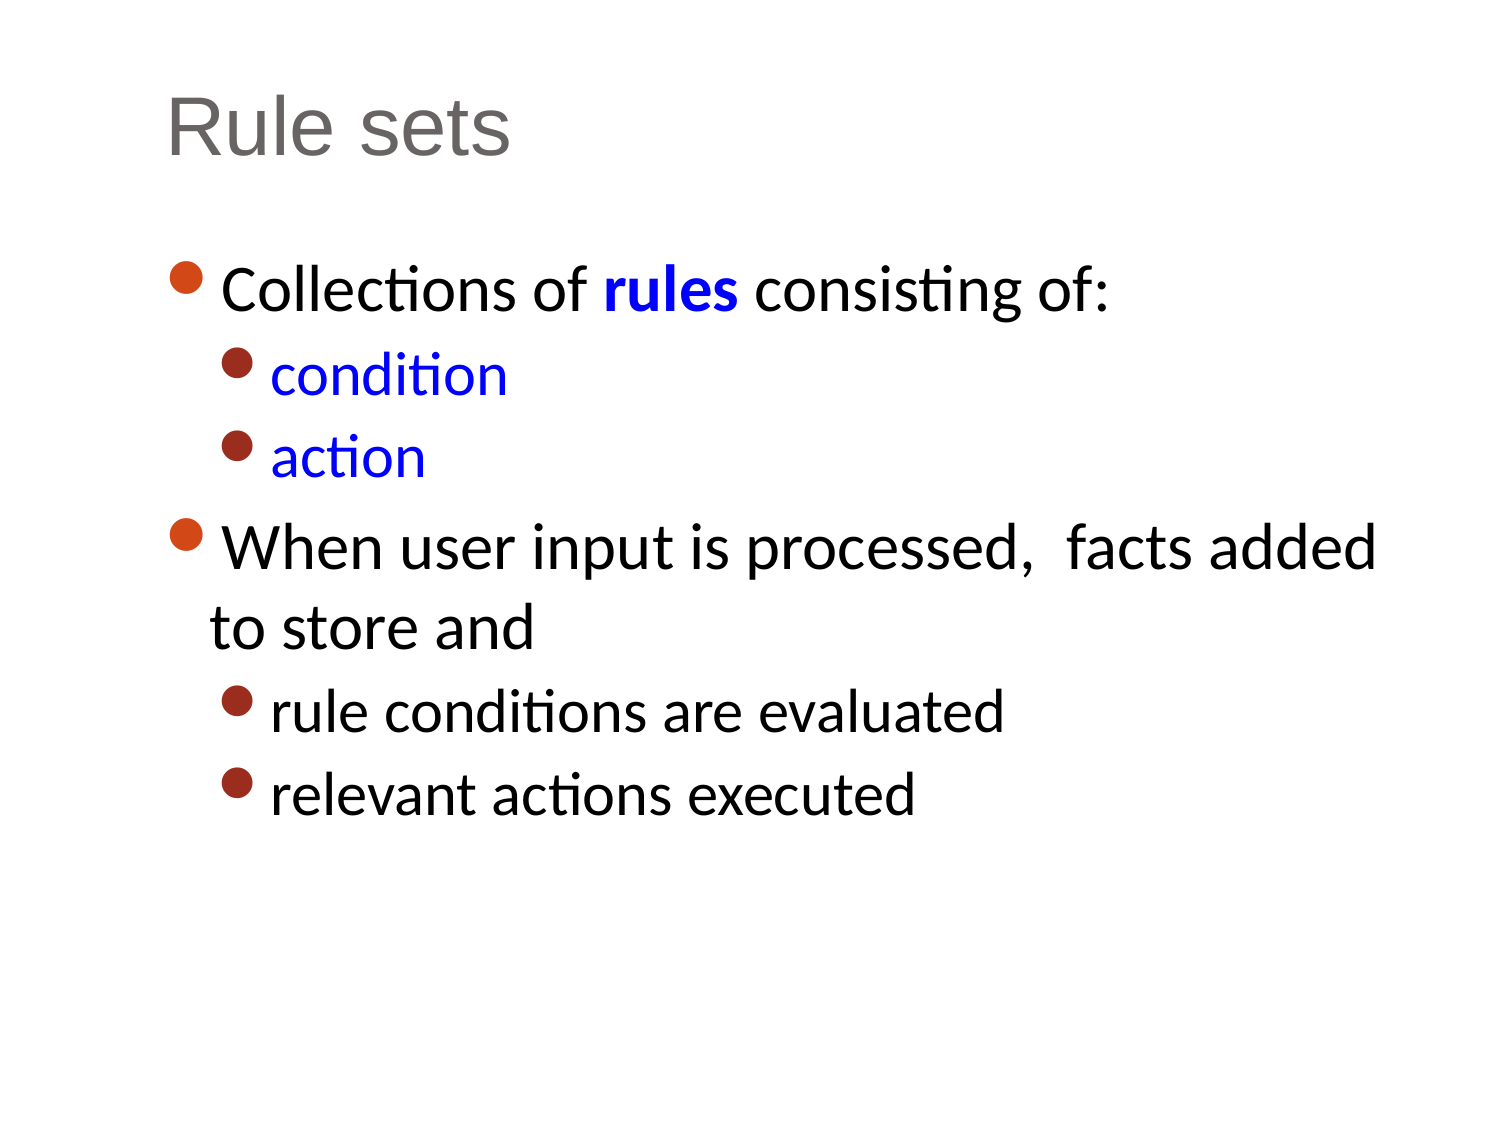

# Rule sets
Collections of rules consisting of:
condition
action
When user input is processed,  facts added to store and
rule conditions are evaluated
relevant actions executed